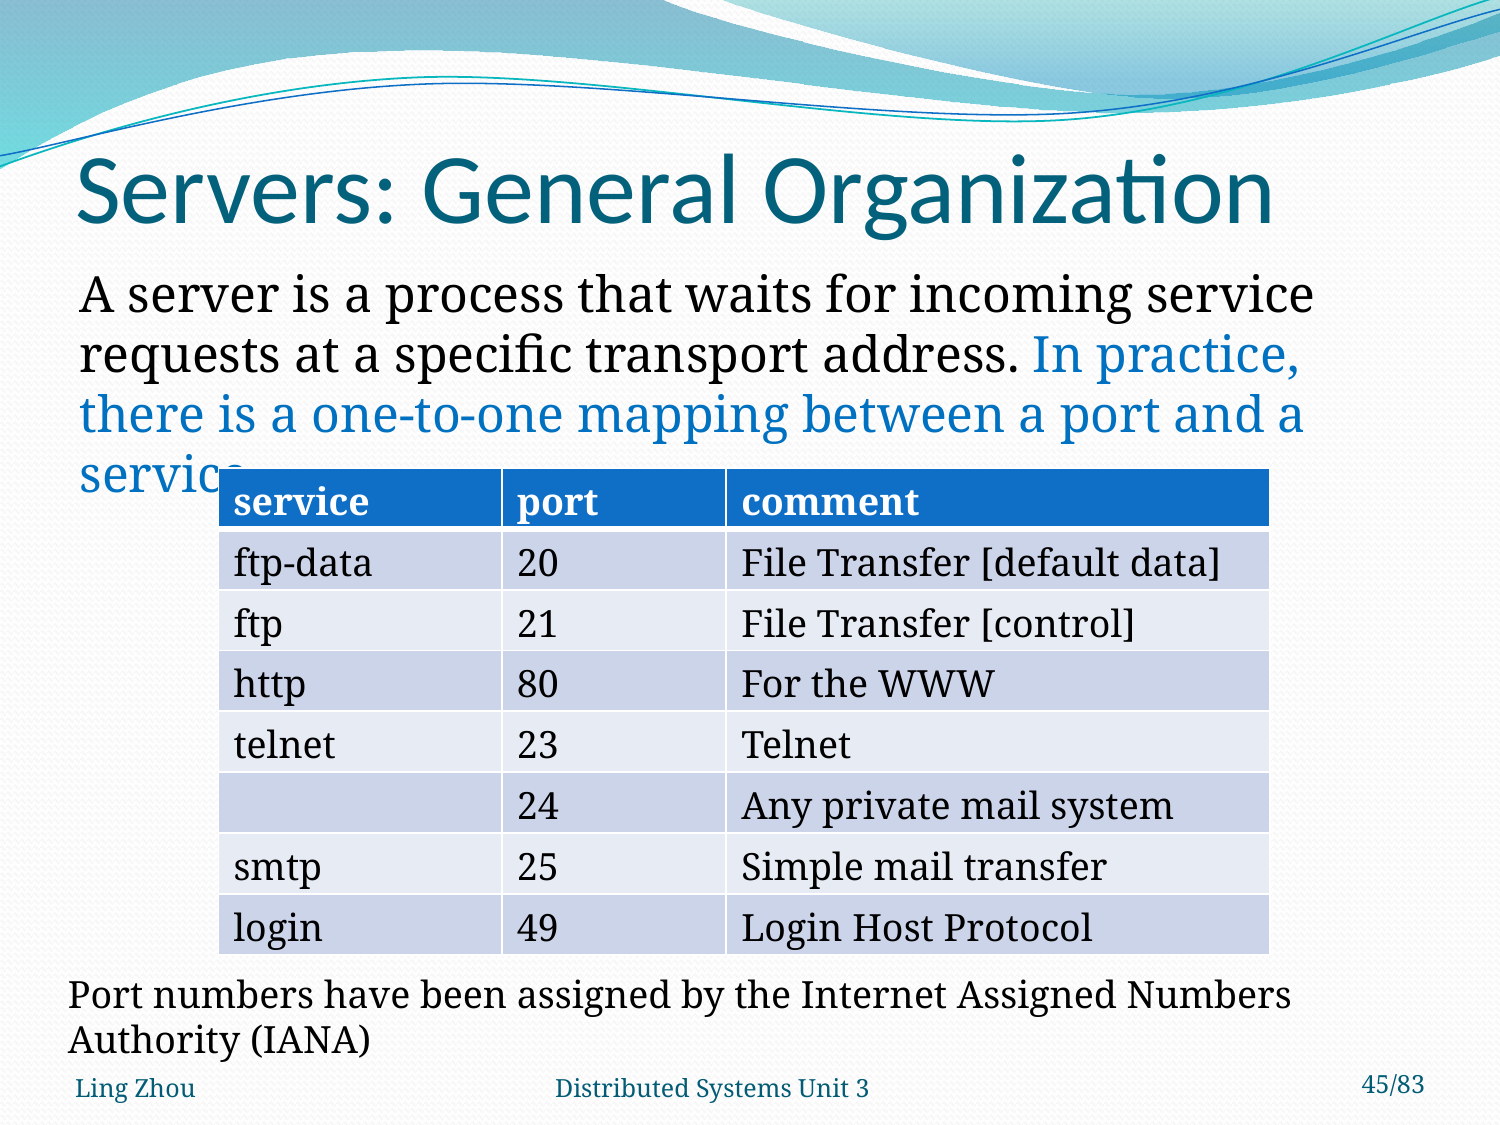

# Servers: General Organization
A server is a process that waits for incoming service requests at a specific transport address. In practice, there is a one-to-one mapping between a port and a service.

| service | port | comment |
| --- | --- | --- |
| ftp-data | 20 | File Transfer [default data] |
| ftp | 21 | File Transfer [control] |
| http | 80 | For the WWW |
| telnet | 23 | Telnet |
|  | 24 | Any private mail system |
| smtp | 25 | Simple mail transfer |
| login | 49 | Login Host Protocol |
Port numbers have been assigned by the Internet Assigned Numbers Authority (IANA)
Ling Zhou
Distributed Systems Unit 3
45/83